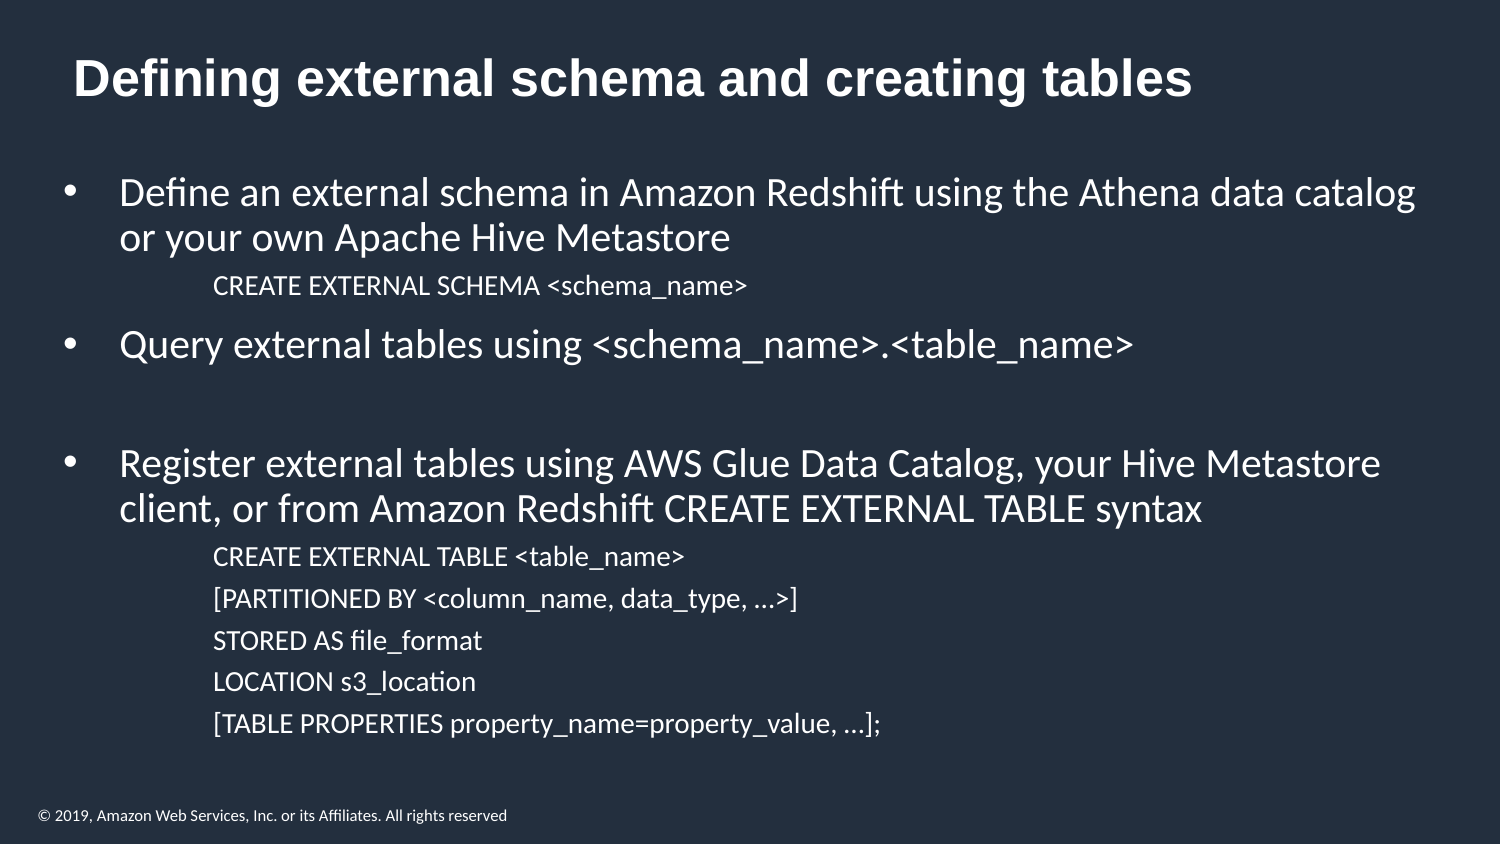

# Defining external schema and creating tables
Define an external schema in Amazon Redshift using the Athena data catalog or your own Apache Hive Metastore
CREATE EXTERNAL SCHEMA <schema_name>
Query external tables using <schema_name>.<table_name>

Register external tables using AWS Glue Data Catalog, your Hive Metastore client, or from Amazon Redshift CREATE EXTERNAL TABLE syntax
CREATE EXTERNAL TABLE <table_name>
[PARTITIONED BY <column_name, data_type, …>]
STORED AS file_format
LOCATION s3_location
[TABLE PROPERTIES property_name=property_value, …];